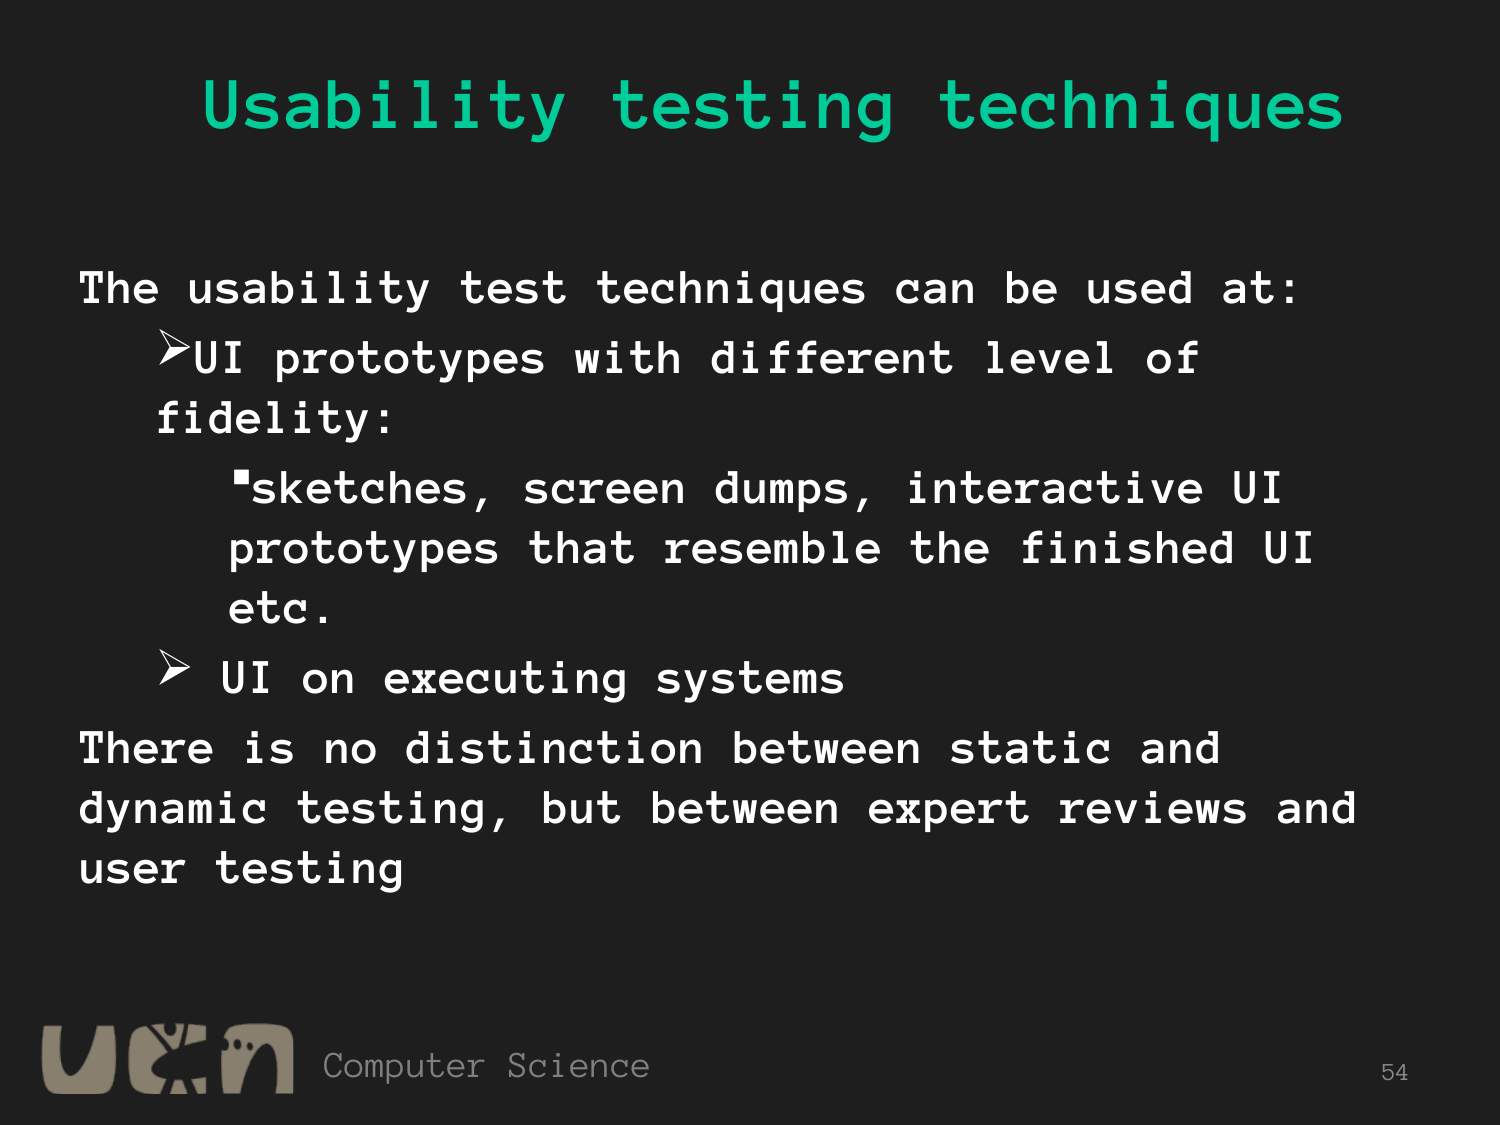

54
# Usability testing techniques
The usability test techniques can be used at:
UI prototypes with different level of fidelity:
sketches, screen dumps, interactive UI prototypes that resemble the finished UI etc.
 UI on executing systems
There is no distinction between static and dynamic testing, but between expert reviews and user testing